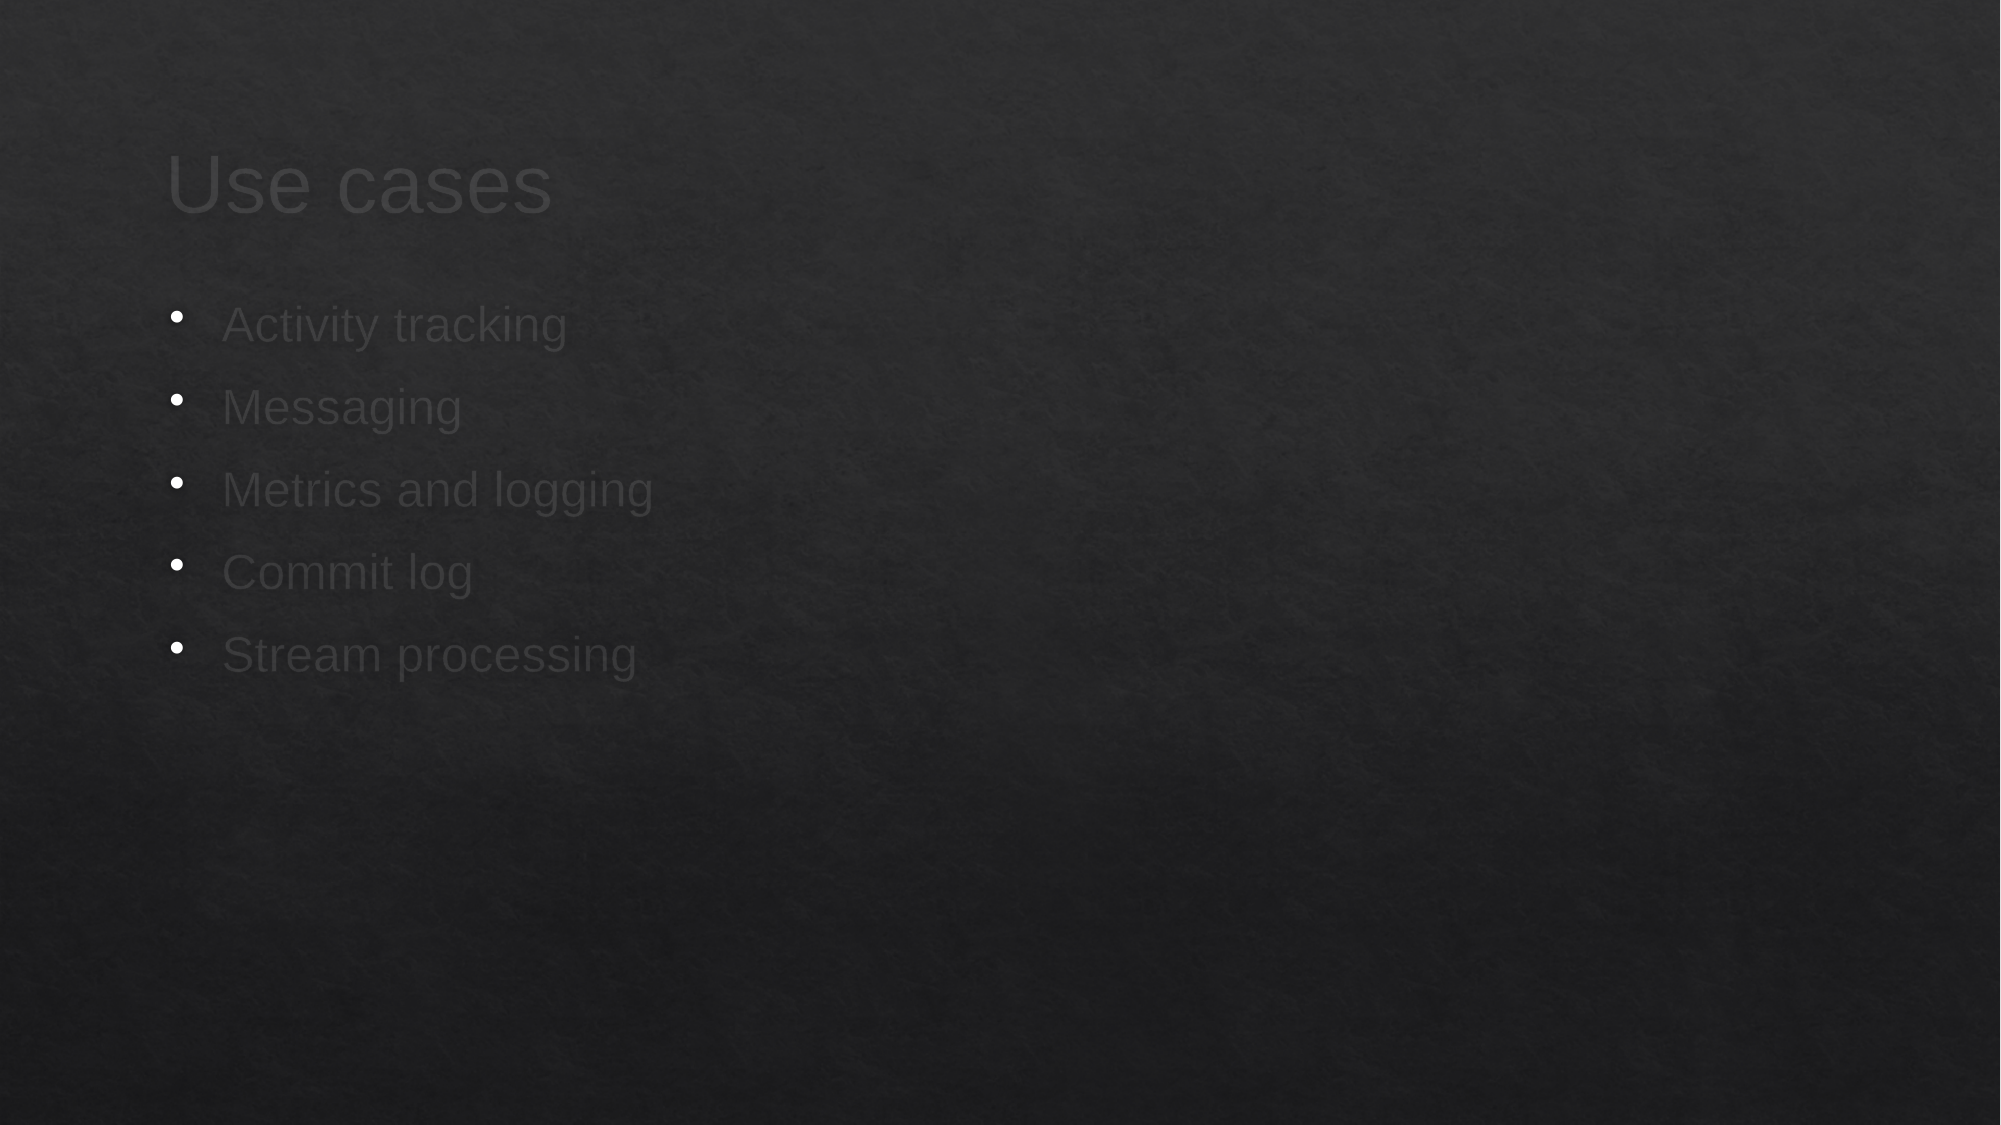

# Use cases
Activity tracking
Messaging
Metrics and logging
Commit log
Stream processing